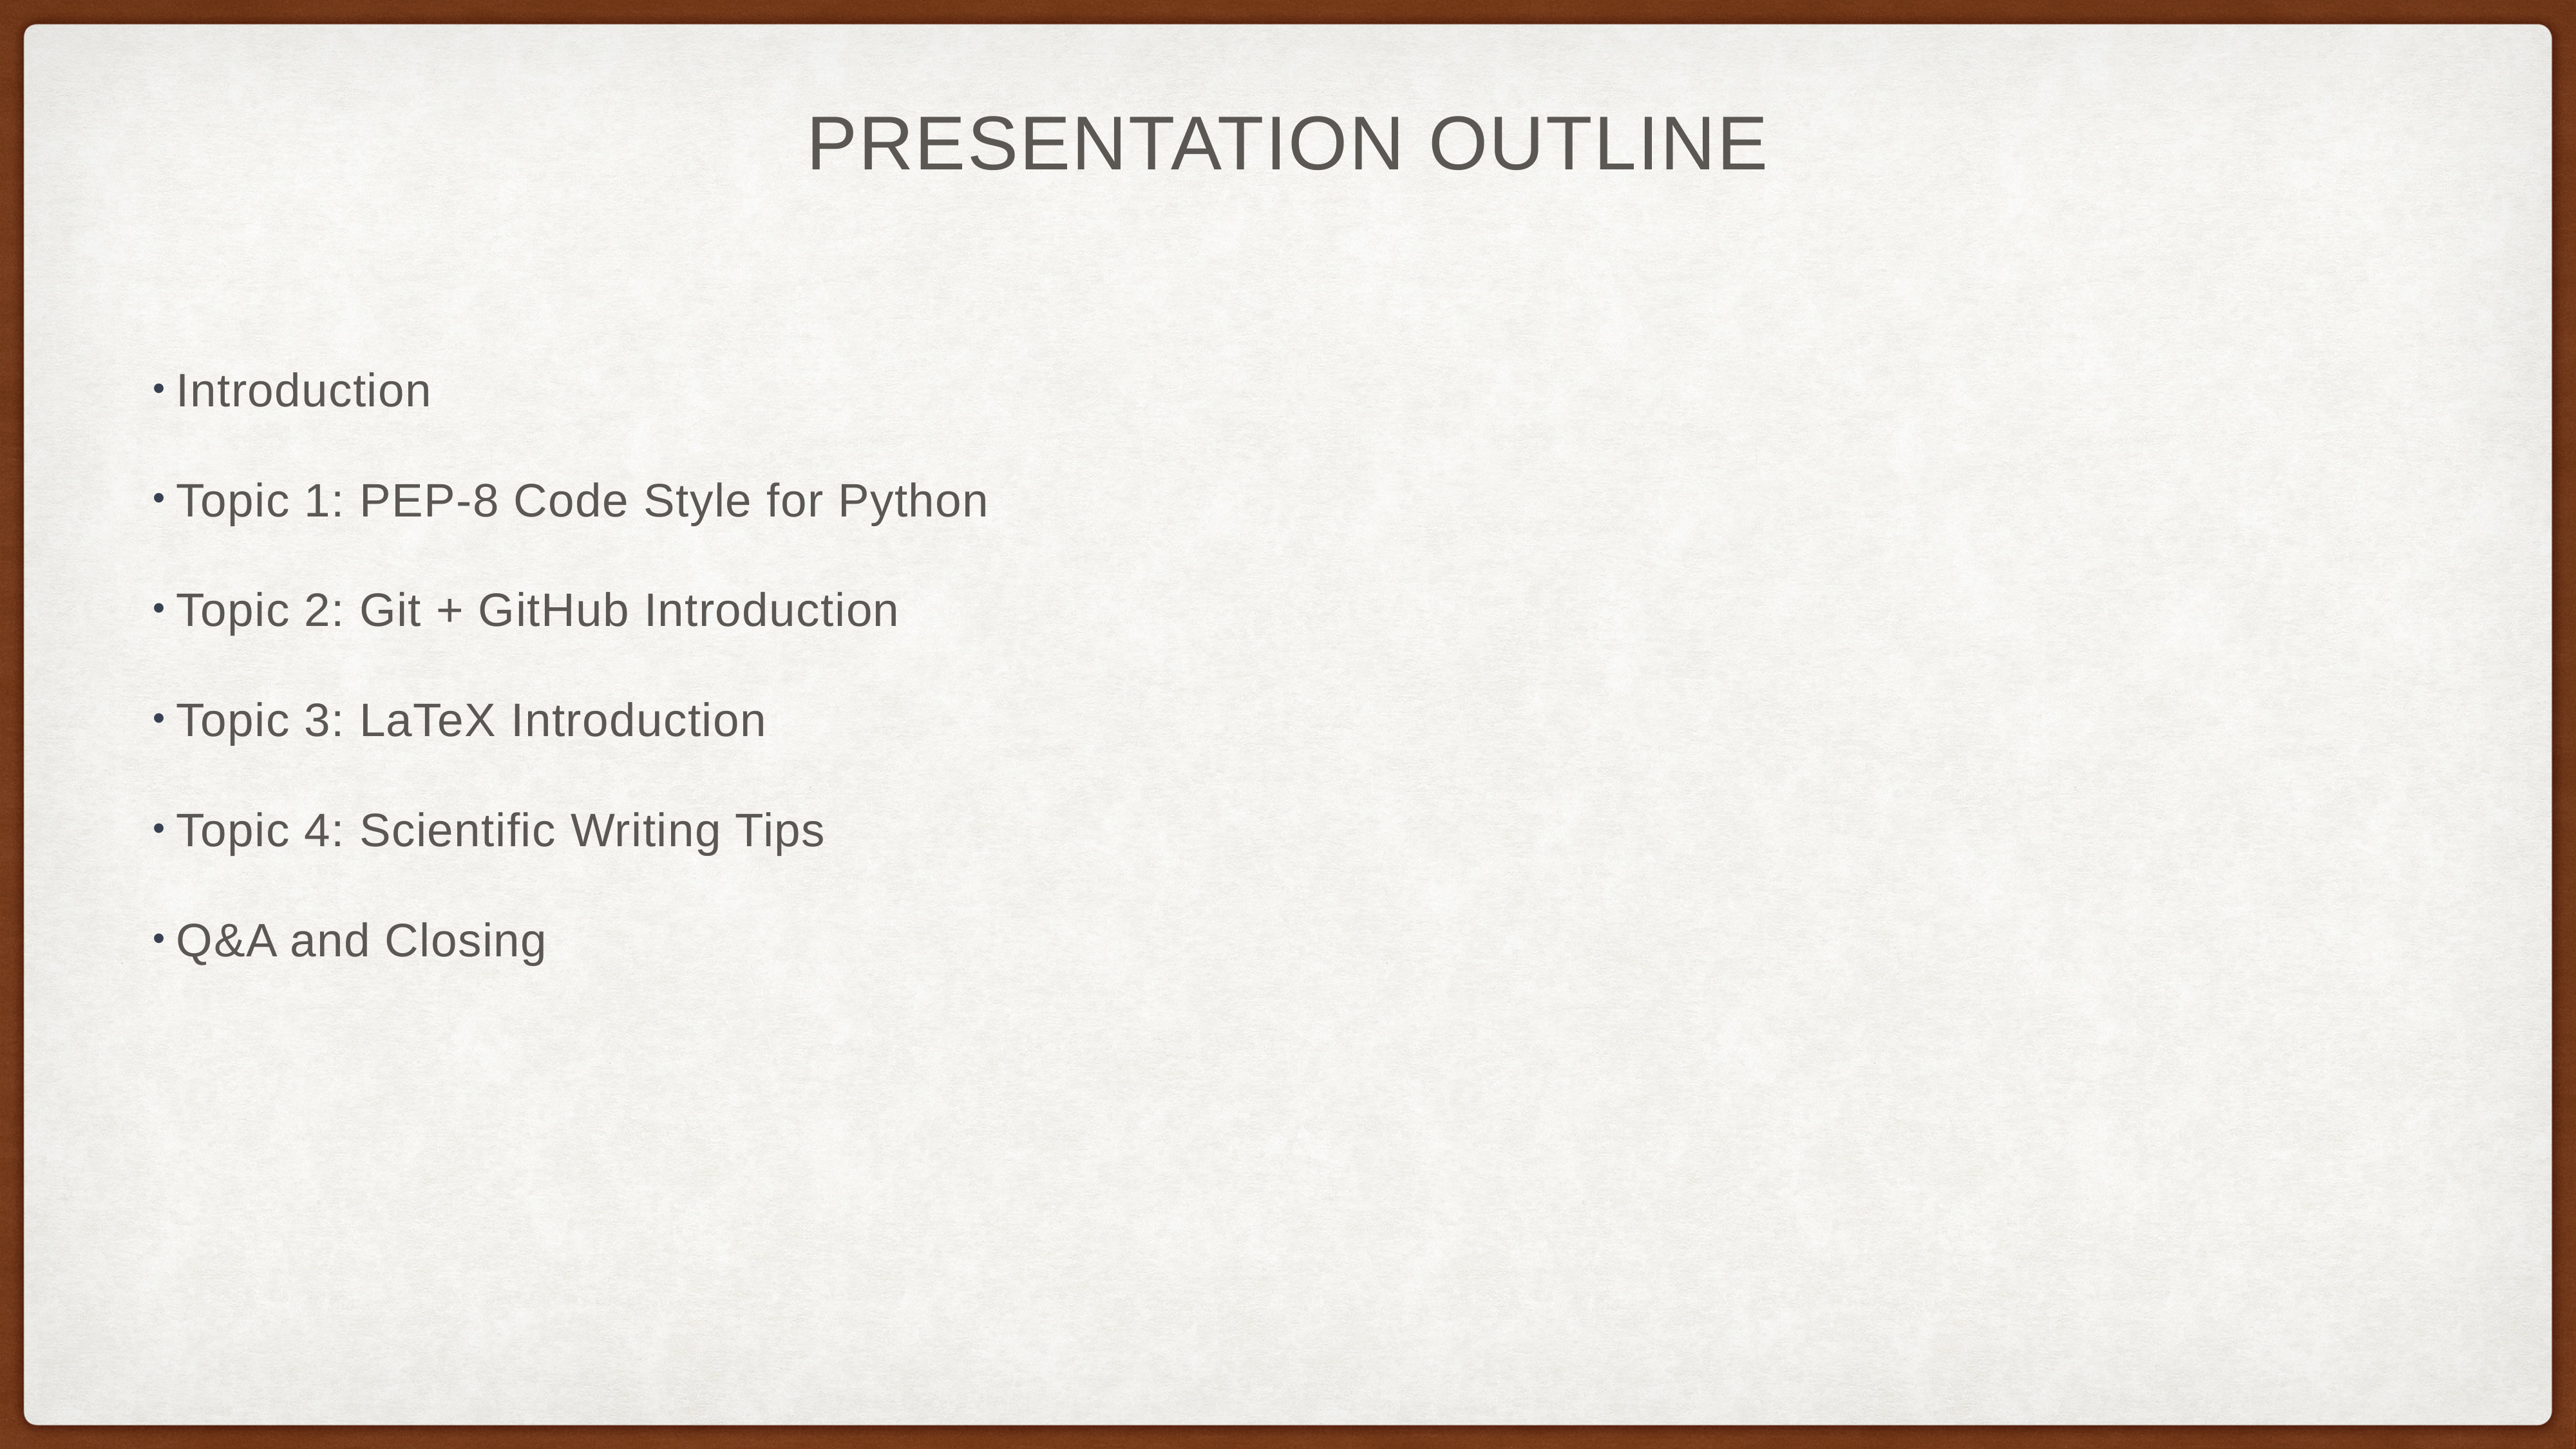

# Presentation outline
Introduction
Topic 1: PEP-8 Code Style for Python
Topic 2: Git + GitHub Introduction
Topic 3: LaTeX Introduction
Topic 4: Scientific Writing Tips
Q&A and Closing